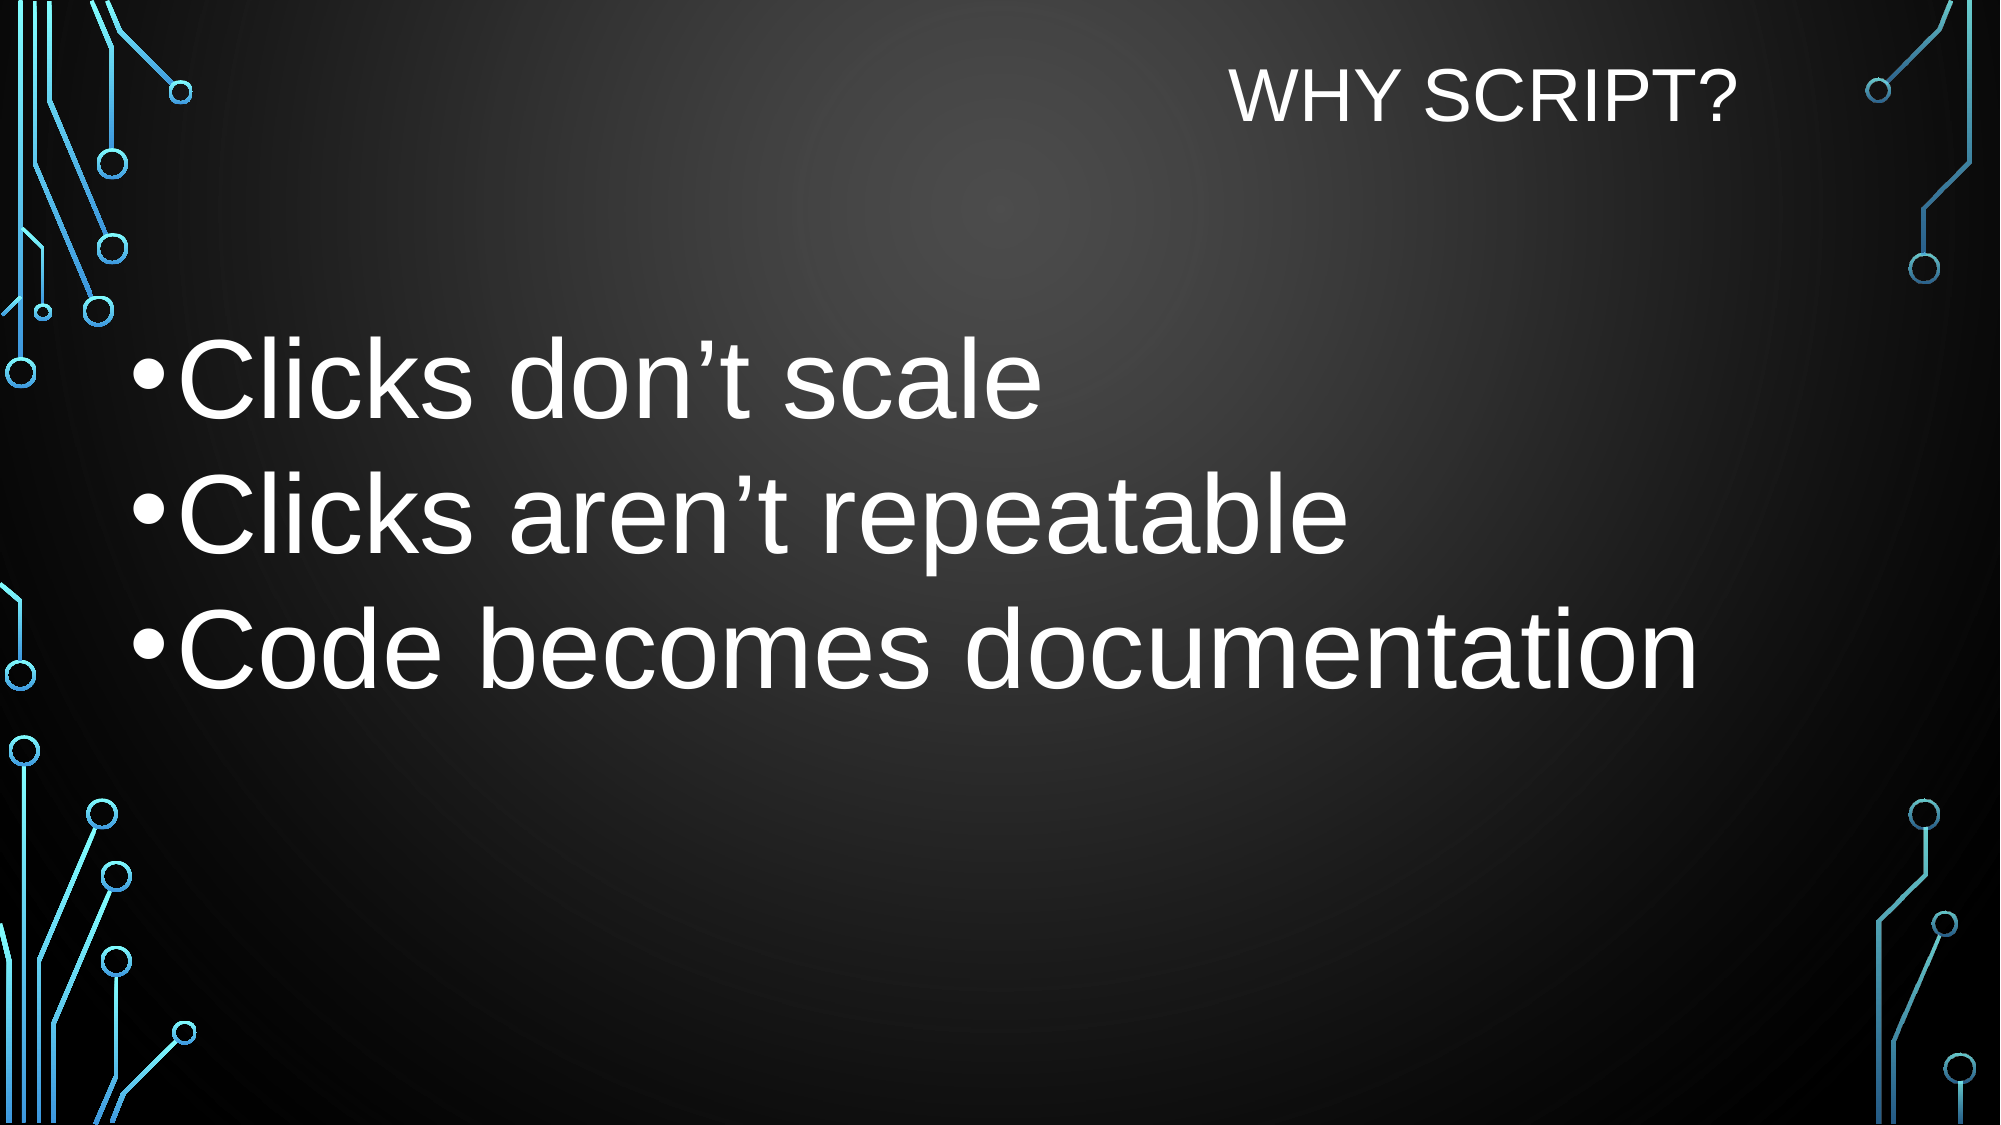

# Why Script?
Clicks don’t scale
Clicks aren’t repeatable
Code becomes documentation